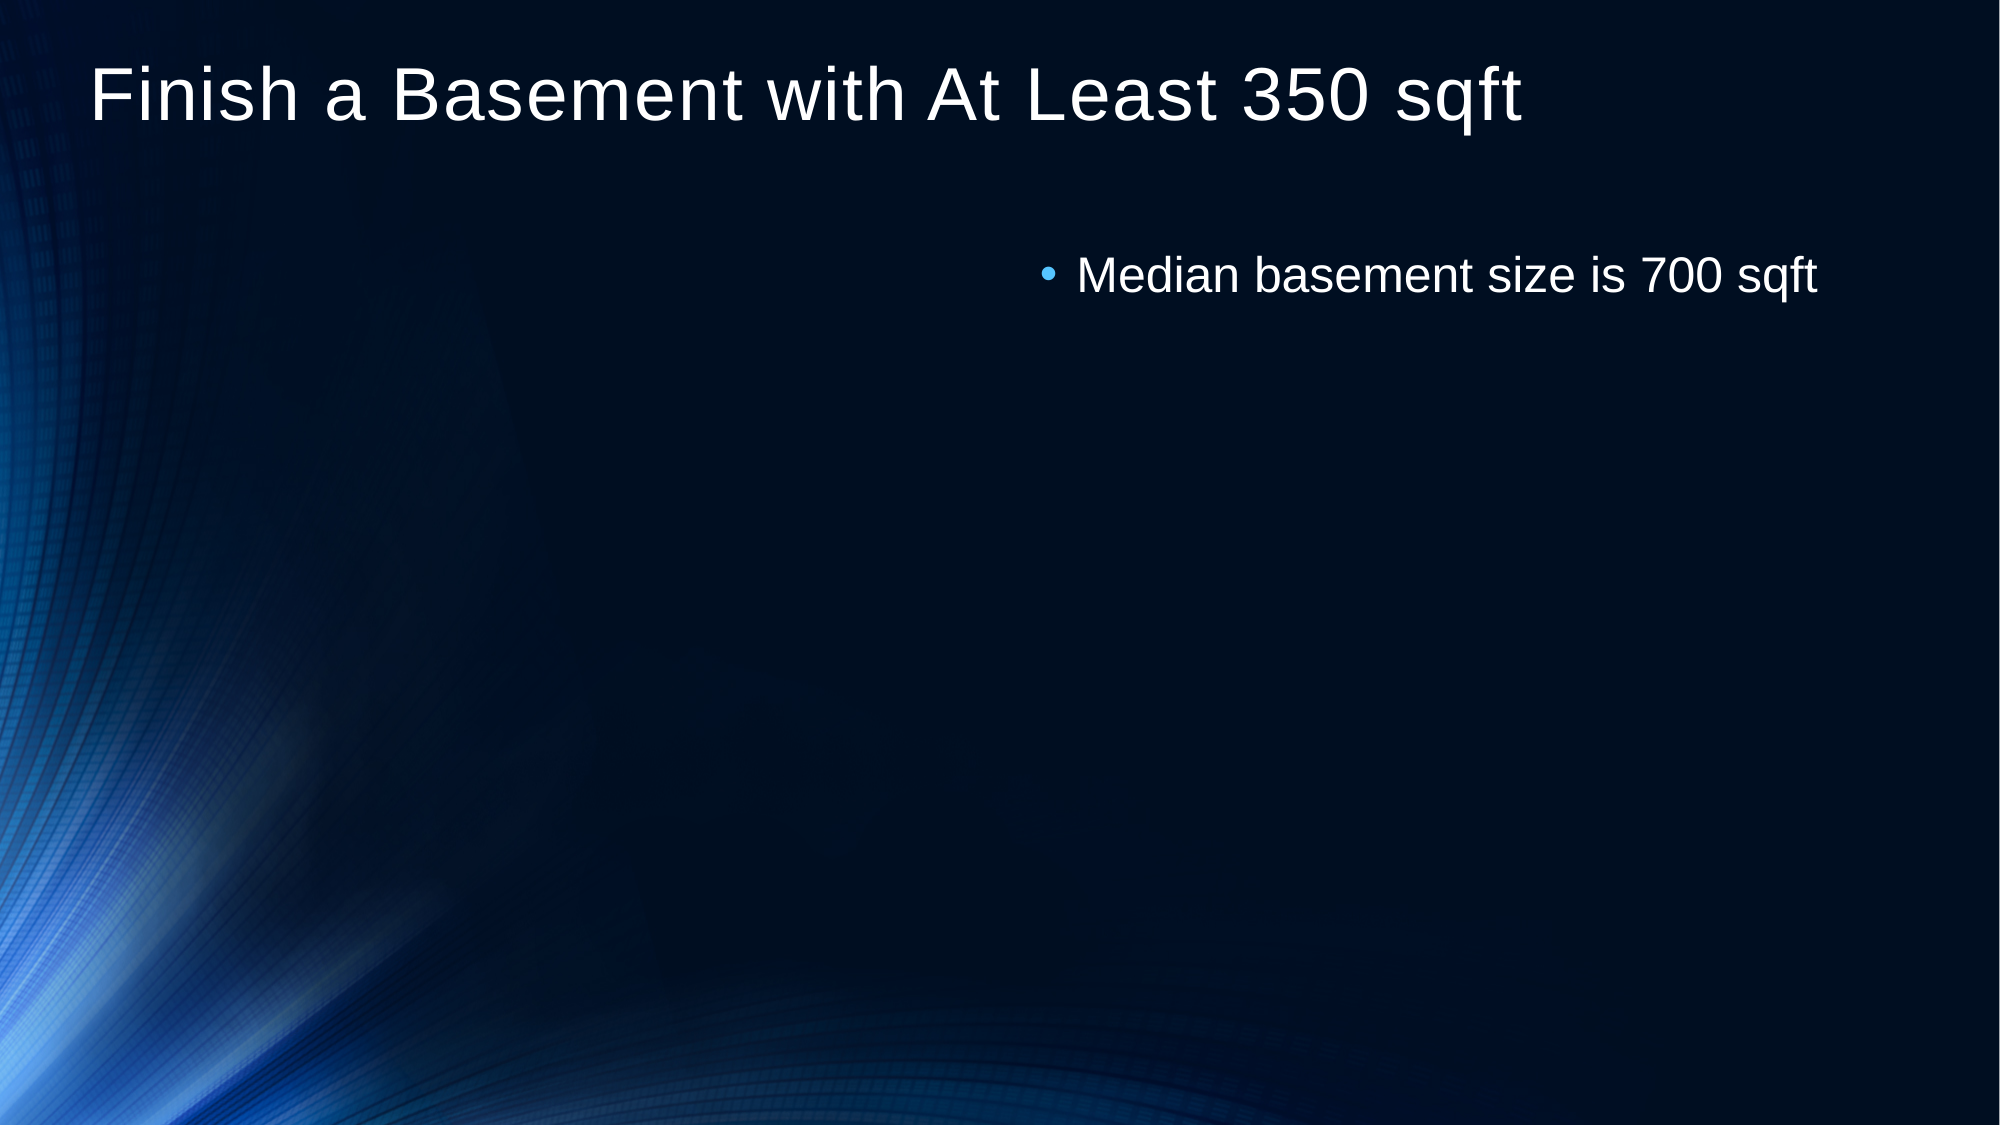

Finish a Basement with At Least 350 sqft
Median basement size is 700 sqft